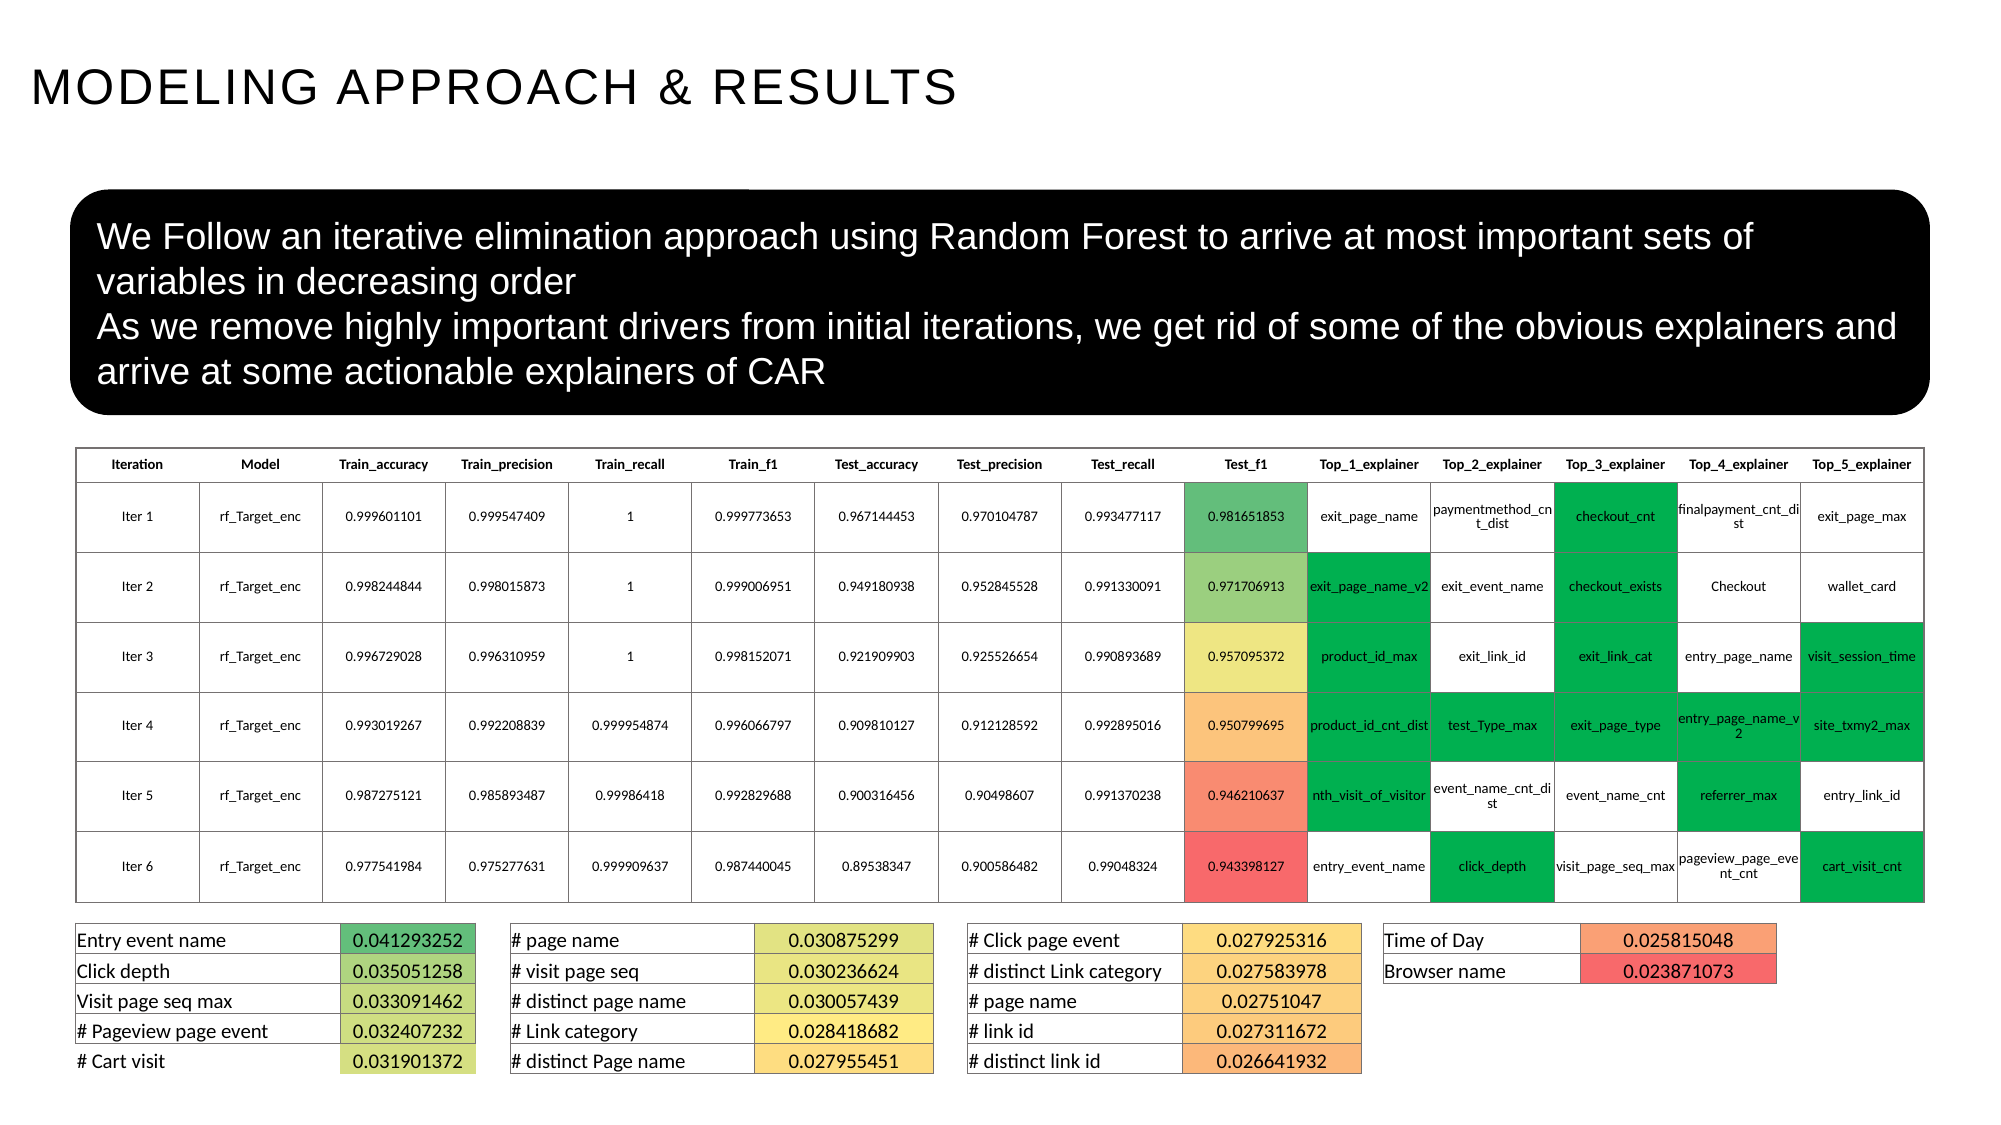

# Modeling Approach & results
We Follow an iterative elimination approach using Random Forest to arrive at most important sets of variables in decreasing order
As we remove highly important drivers from initial iterations, we get rid of some of the obvious explainers and arrive at some actionable explainers of CAR
| Iteration | Model | Train\_accuracy | Train\_precision | Train\_recall | Train\_f1 | Test\_accuracy | Test\_precision | Test\_recall | Test\_f1 | Top\_1\_explainer | Top\_2\_explainer | Top\_3\_explainer | Top\_4\_explainer | Top\_5\_explainer |
| --- | --- | --- | --- | --- | --- | --- | --- | --- | --- | --- | --- | --- | --- | --- |
| Iter 1 | rf\_Target\_enc | 0.999601101 | 0.999547409 | 1 | 0.999773653 | 0.967144453 | 0.970104787 | 0.993477117 | 0.981651853 | exit\_page\_name | paymentmethod\_cnt\_dist | checkout\_cnt | finalpayment\_cnt\_dist | exit\_page\_max |
| Iter 2 | rf\_Target\_enc | 0.998244844 | 0.998015873 | 1 | 0.999006951 | 0.949180938 | 0.952845528 | 0.991330091 | 0.971706913 | exit\_page\_name\_v2 | exit\_event\_name | checkout\_exists | Checkout | wallet\_card |
| Iter 3 | rf\_Target\_enc | 0.996729028 | 0.996310959 | 1 | 0.998152071 | 0.921909903 | 0.925526654 | 0.990893689 | 0.957095372 | product\_id\_max | exit\_link\_id | exit\_link\_cat | entry\_page\_name | visit\_session\_time |
| Iter 4 | rf\_Target\_enc | 0.993019267 | 0.992208839 | 0.999954874 | 0.996066797 | 0.909810127 | 0.912128592 | 0.992895016 | 0.950799695 | product\_id\_cnt\_dist | test\_Type\_max | exit\_page\_type | entry\_page\_name\_v2 | site\_txmy2\_max |
| Iter 5 | rf\_Target\_enc | 0.987275121 | 0.985893487 | 0.99986418 | 0.992829688 | 0.900316456 | 0.90498607 | 0.991370238 | 0.946210637 | nth\_visit\_of\_visitor | event\_name\_cnt\_dist | event\_name\_cnt | referrer\_max | entry\_link\_id |
| Iter 6 | rf\_Target\_enc | 0.977541984 | 0.975277631 | 0.999909637 | 0.987440045 | 0.89538347 | 0.900586482 | 0.99048324 | 0.943398127 | entry\_event\_name | click\_depth | visit\_page\_seq\_max | pageview\_page\_event\_cnt | cart\_visit\_cnt |
| Entry event name | 0.041293252 |
| --- | --- |
| Click depth | 0.035051258 |
| Visit page seq max | 0.033091462 |
| # Pageview page event | 0.032407232 |
| # Cart visit | 0.031901372 |
| # page name | 0.030875299 |
| --- | --- |
| # visit page seq | 0.030236624 |
| # distinct page name | 0.030057439 |
| # Link category | 0.028418682 |
| # distinct Page name | 0.027955451 |
| # Click page event | 0.027925316 |
| --- | --- |
| # distinct Link category | 0.027583978 |
| # page name | 0.02751047 |
| # link id | 0.027311672 |
| # distinct link id | 0.026641932 |
| Time of Day | 0.025815048 |
| --- | --- |
| Browser name | 0.023871073 |